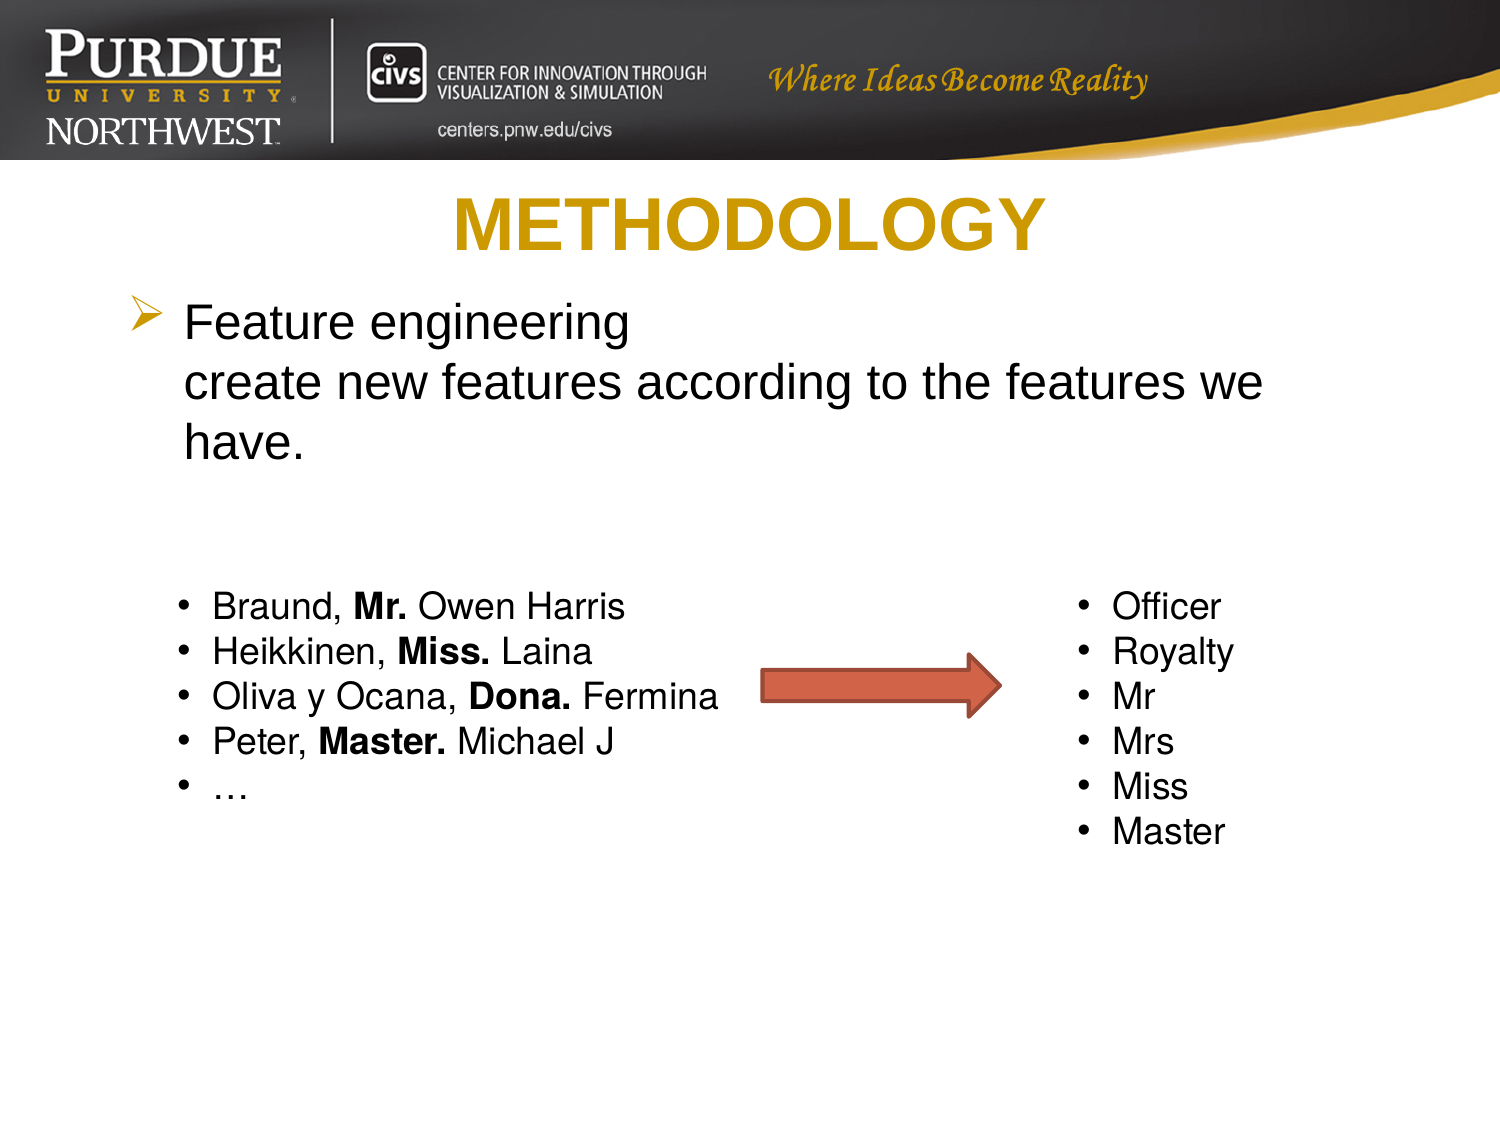

18
METHODOLOGY
Feature engineering
create new features according to the features we have.
Braund, Mr. Owen Harris
Heikkinen, Miss. Laina
Oliva y Ocana, Dona. Fermina
Peter, Master. Michael J
…
Officer
Royalty
Mr
Mrs
Miss
Master